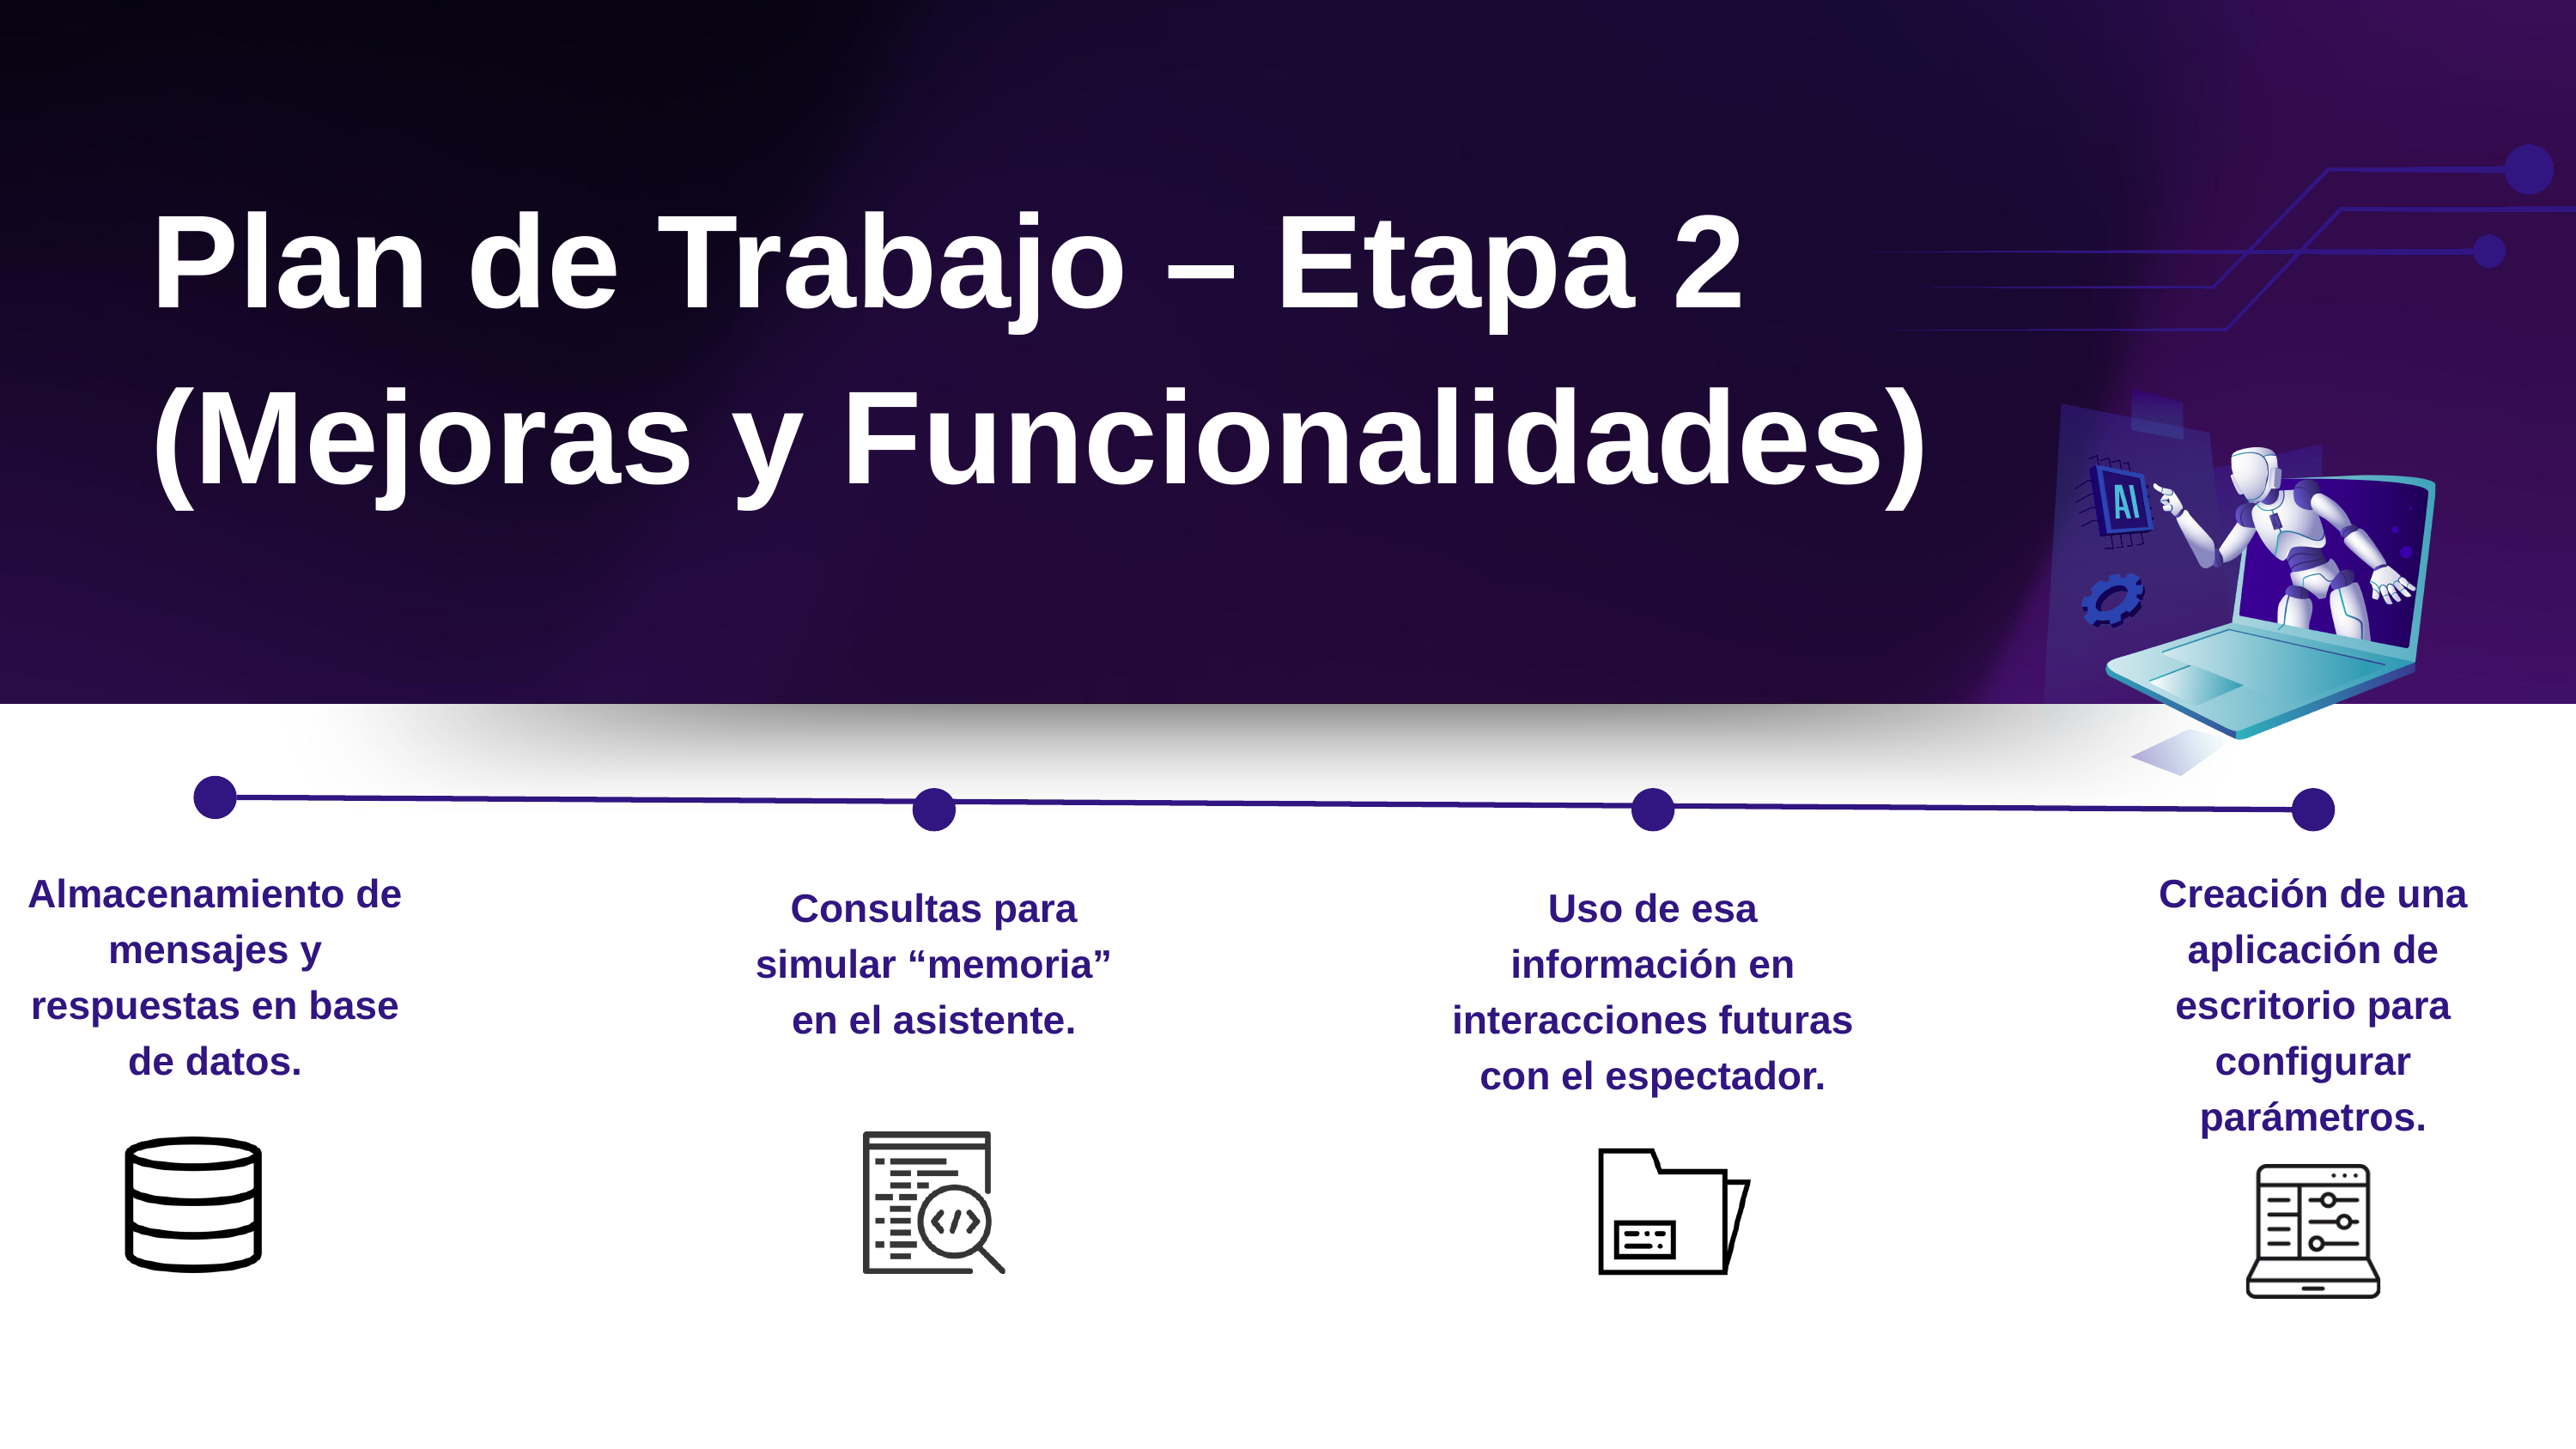

Plan de Trabajo – Etapa 2 (Mejoras y Funcionalidades)

Almacenamiento de mensajes y respuestas en base de datos.
Creación de una aplicación de escritorio para configurar parámetros.

Consultas para simular “memoria” en el asistente.
Uso de esa información en interacciones futuras con el espectador.